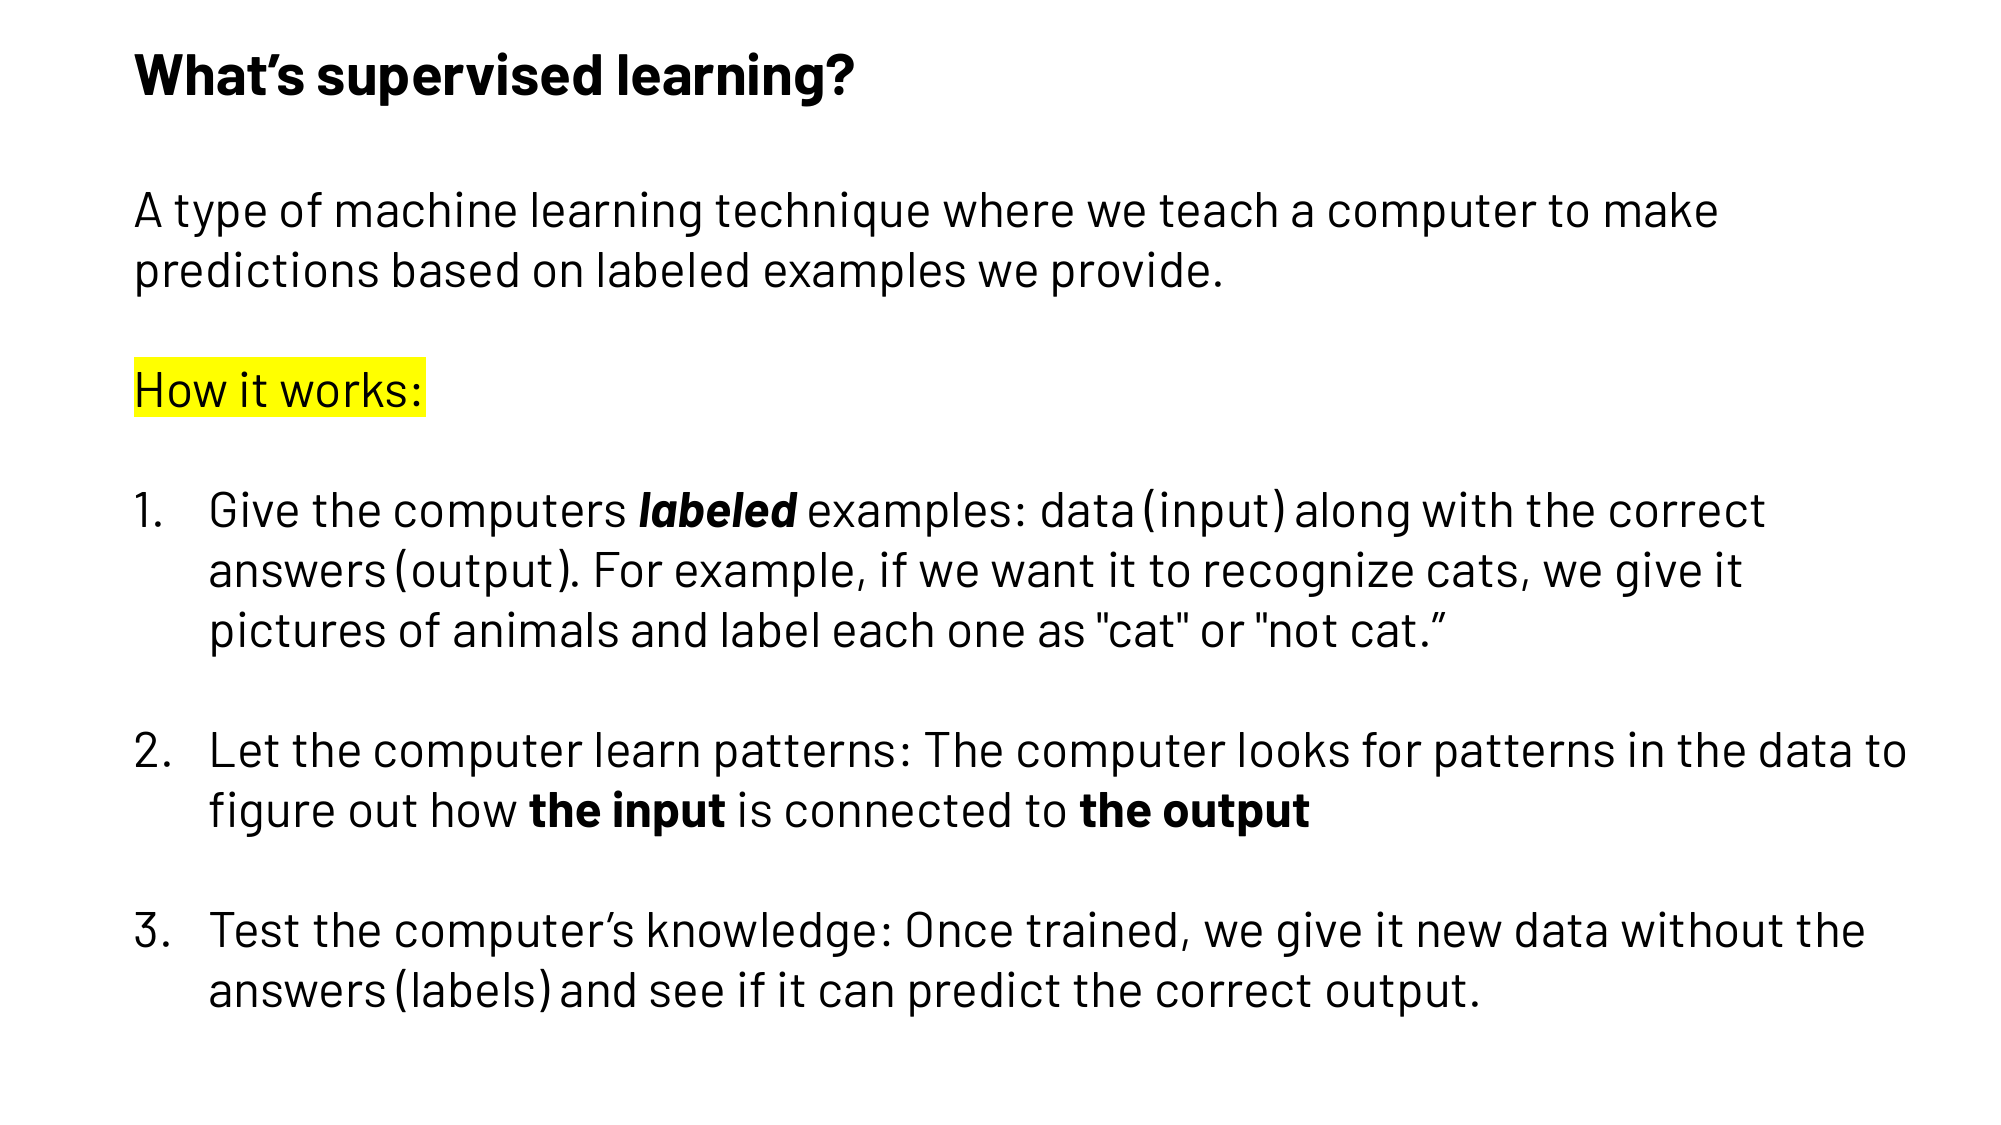

What’s supervised learning?

A type of machine learning technique where we teach a computer to make predictions based on labeled examples we provide.

How it works:

Give the computers labeled examples: data (input) along with the correct answers (output). For example, if we want it to recognize cats, we give it pictures of animals and label each one as "cat" or "not cat.”

Let the computer learn patterns: The computer looks for patterns in the data to figure out how the input is connected to the output

Test the computer’s knowledge: Once trained, we give it new data without the answers (labels) and see if it can predict the correct output.